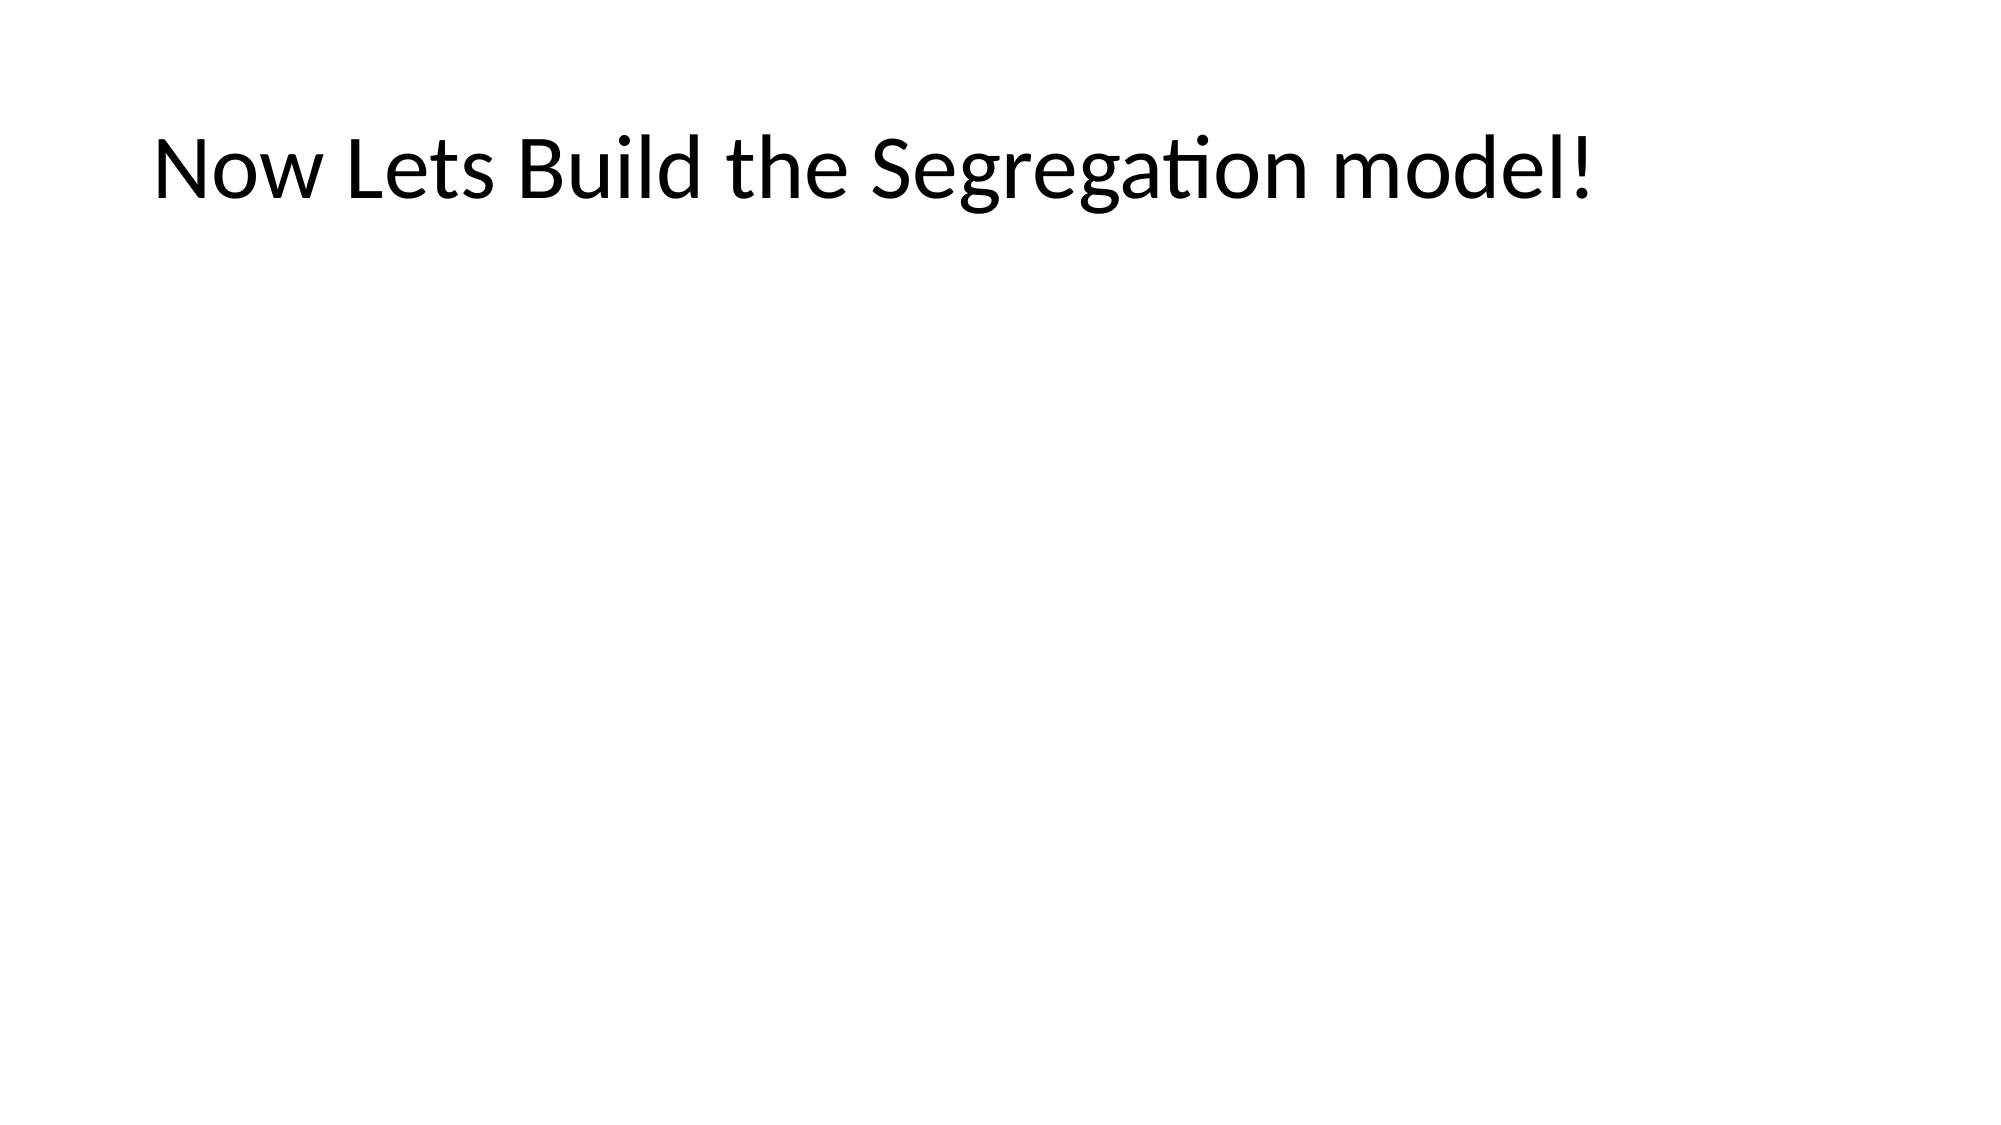

# Now Lets Build the Segregation model!